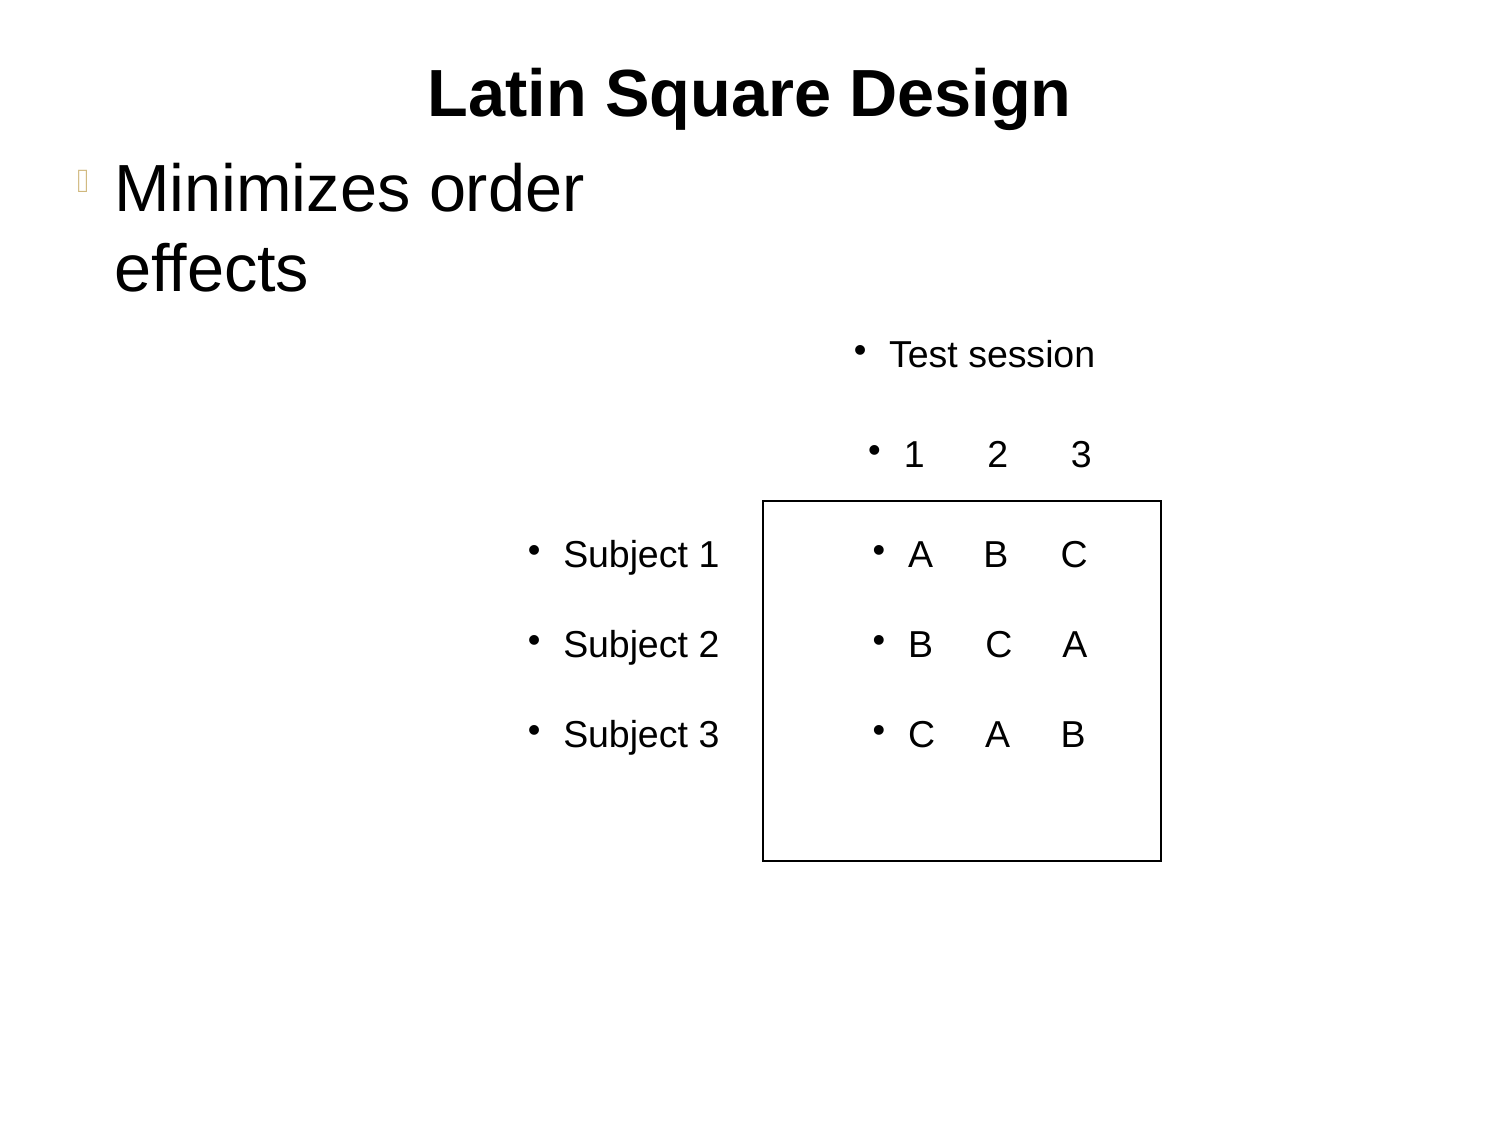

Latin Square Design
Minimizes order effects
Test session
1      2      3

Subject 1

Subject 2

Subject 3
A     B     C

B     C     A

C     A     B